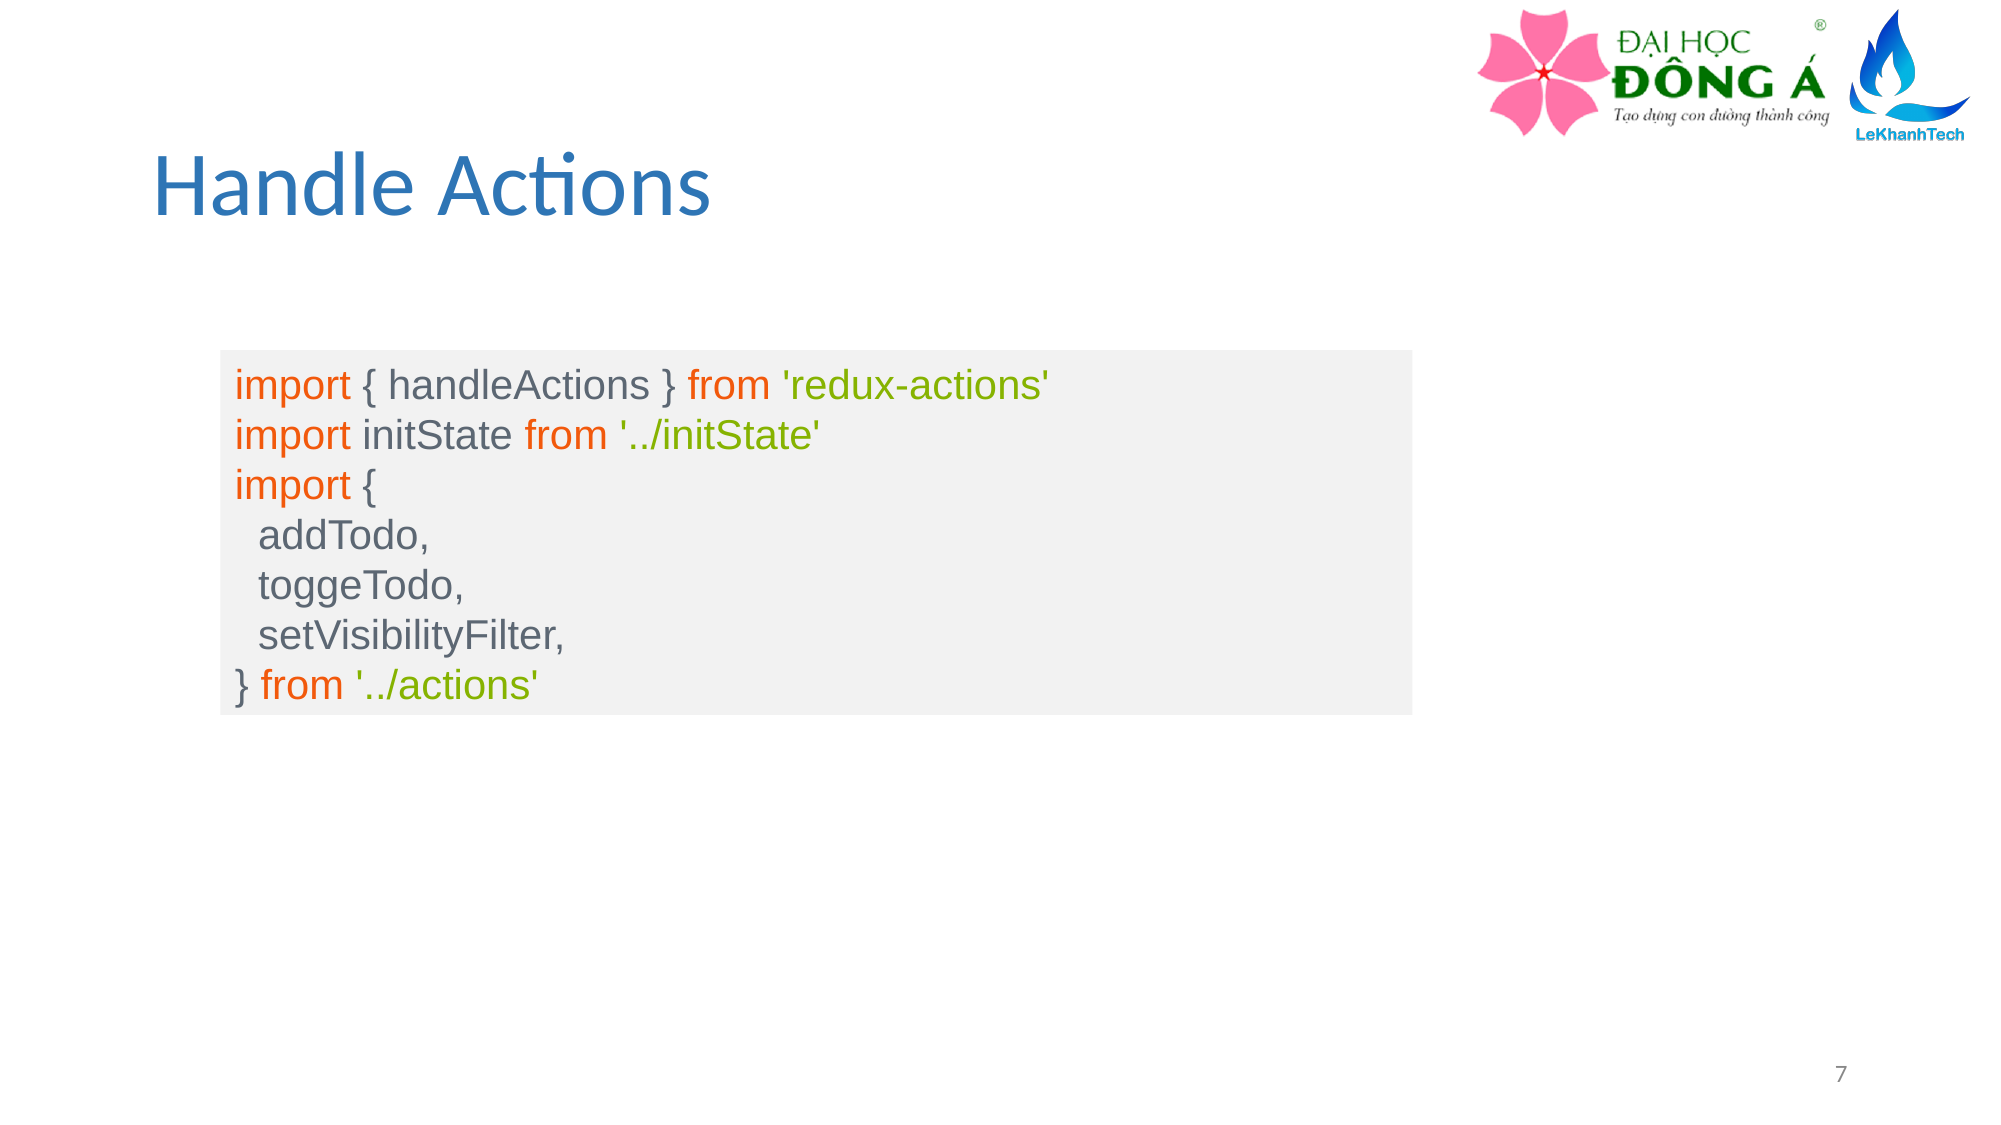

# Handle Actions
import { handleActions } from 'redux-actions'
import initState from '../initState'
import {
  addTodo,
  toggeTodo,
  setVisibilityFilter,
} from '../actions'
7